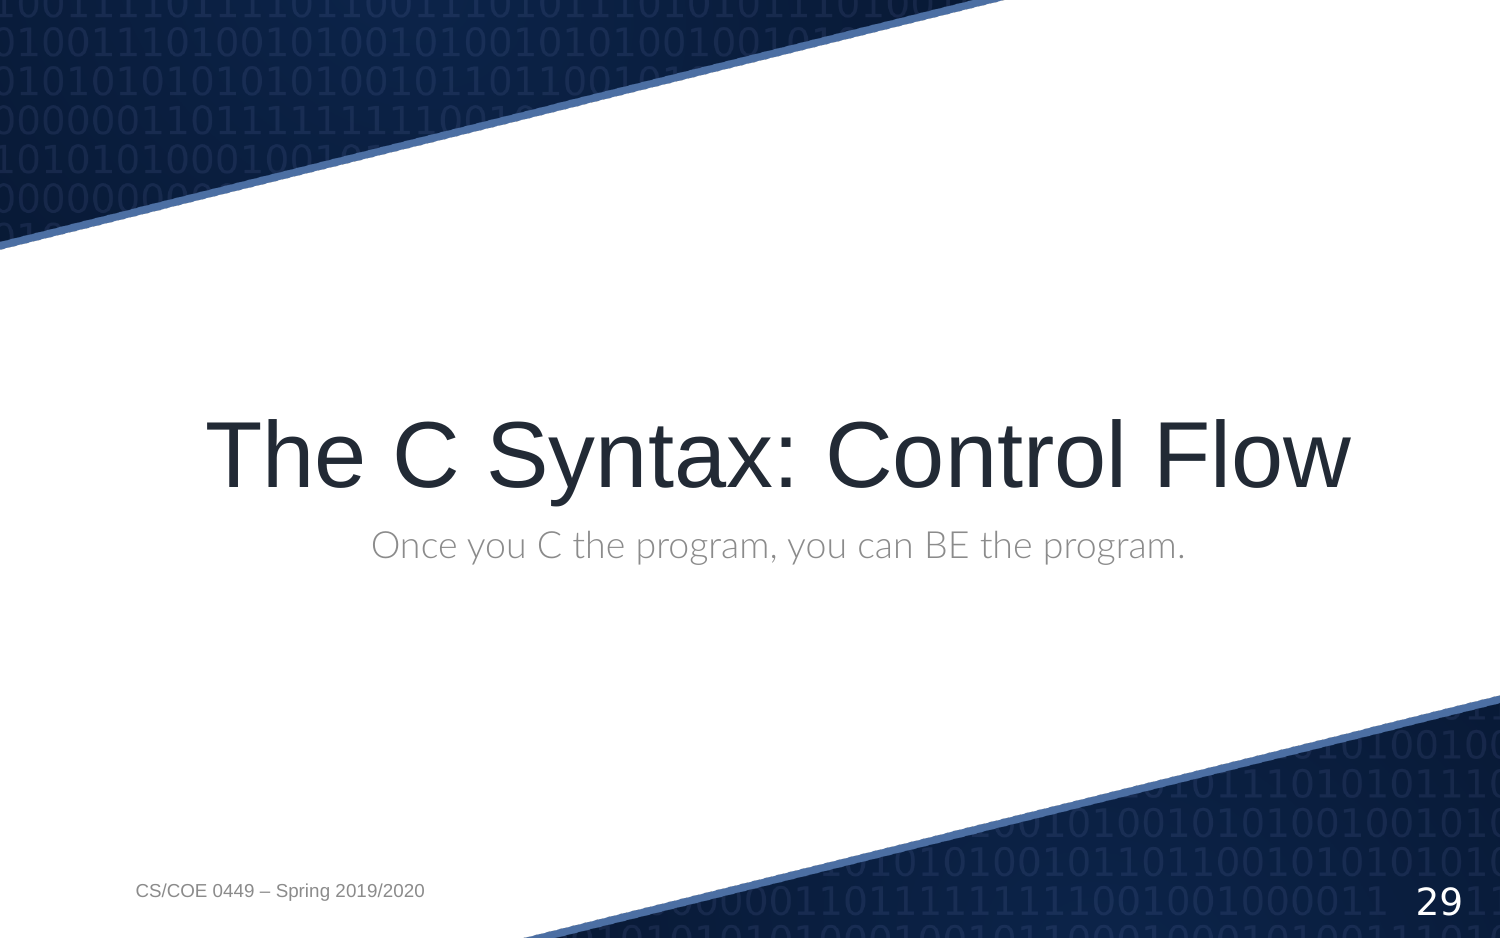

# The C Syntax: Control Flow
Once you C the program, you can BE the program.
CS/COE 0449 – Spring 2019/2020
29